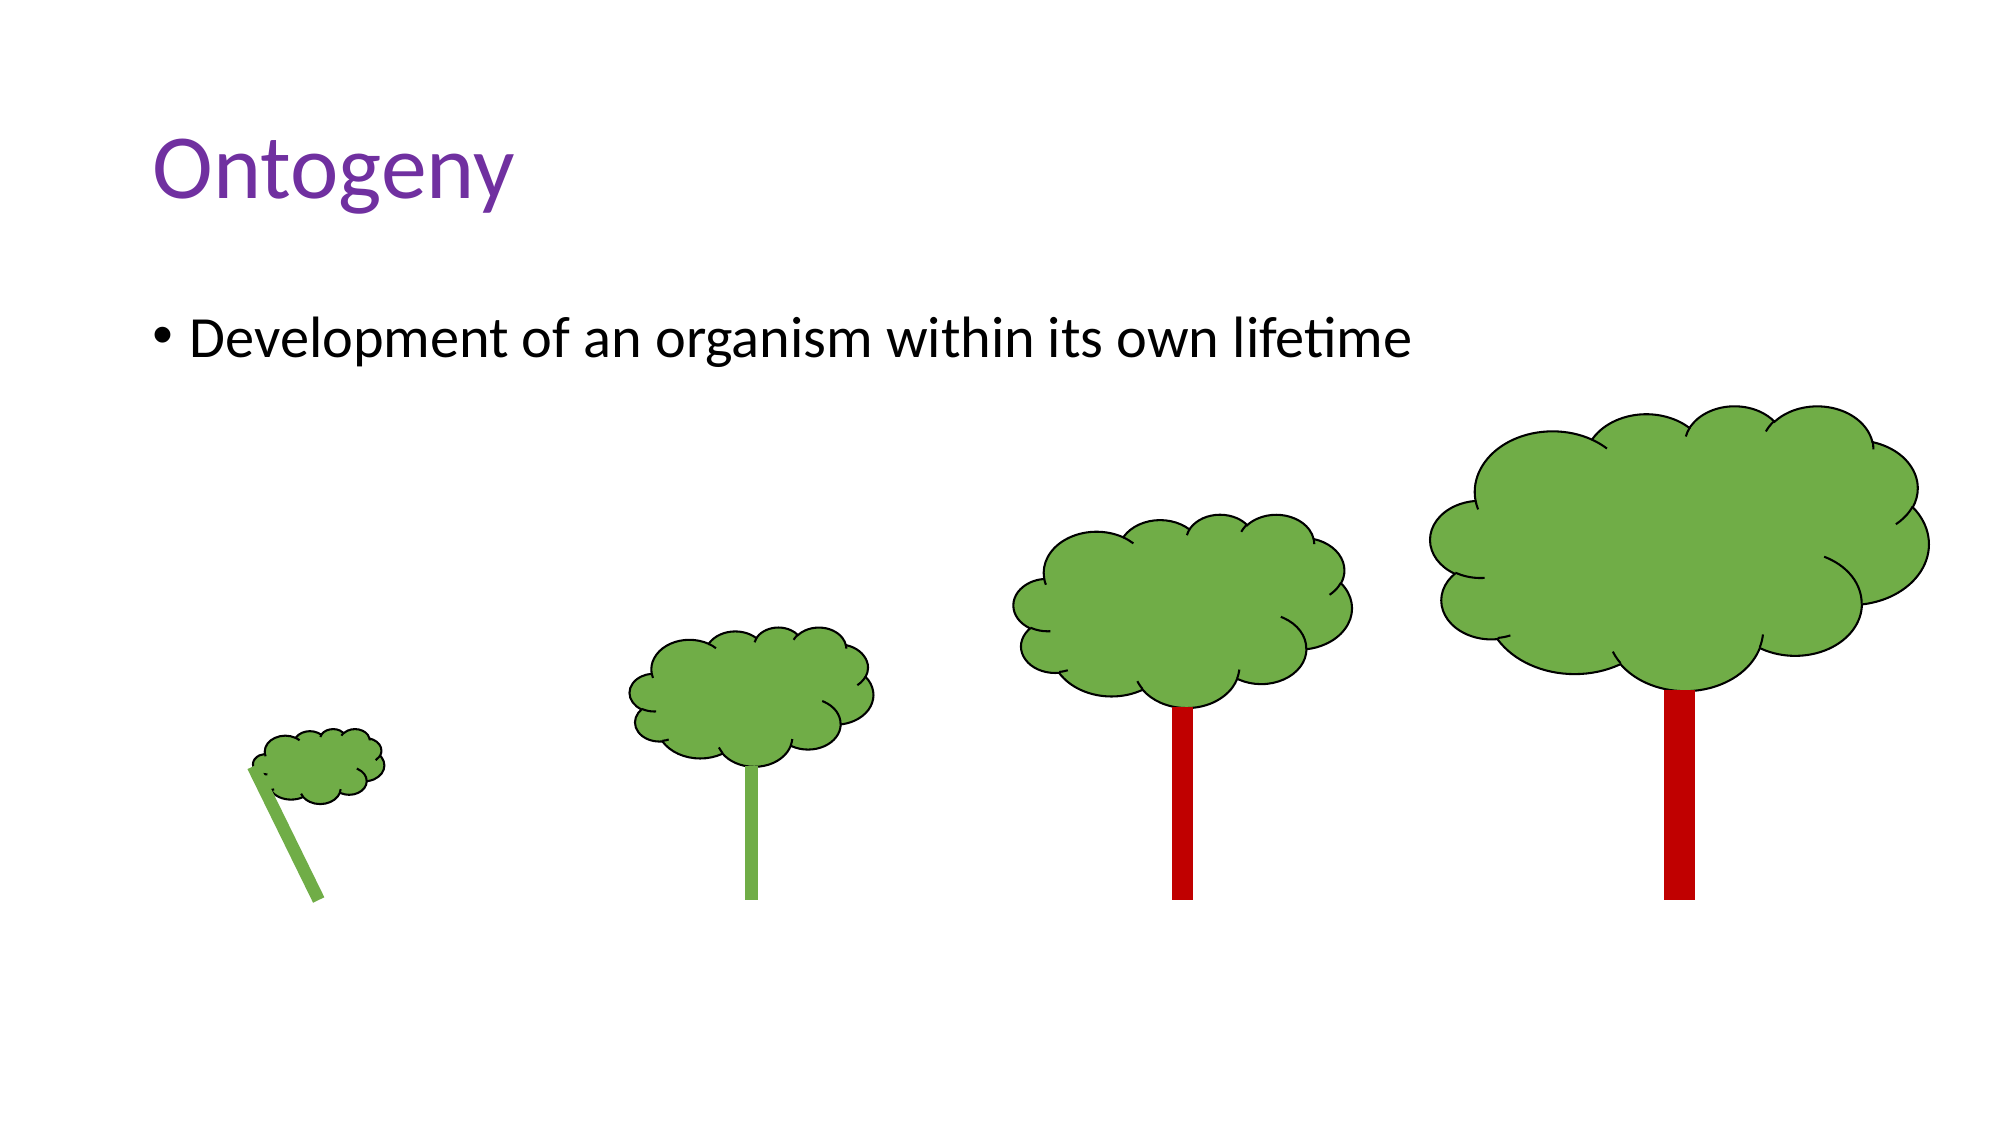

# Ontogeny
Development of an organism within its own lifetime